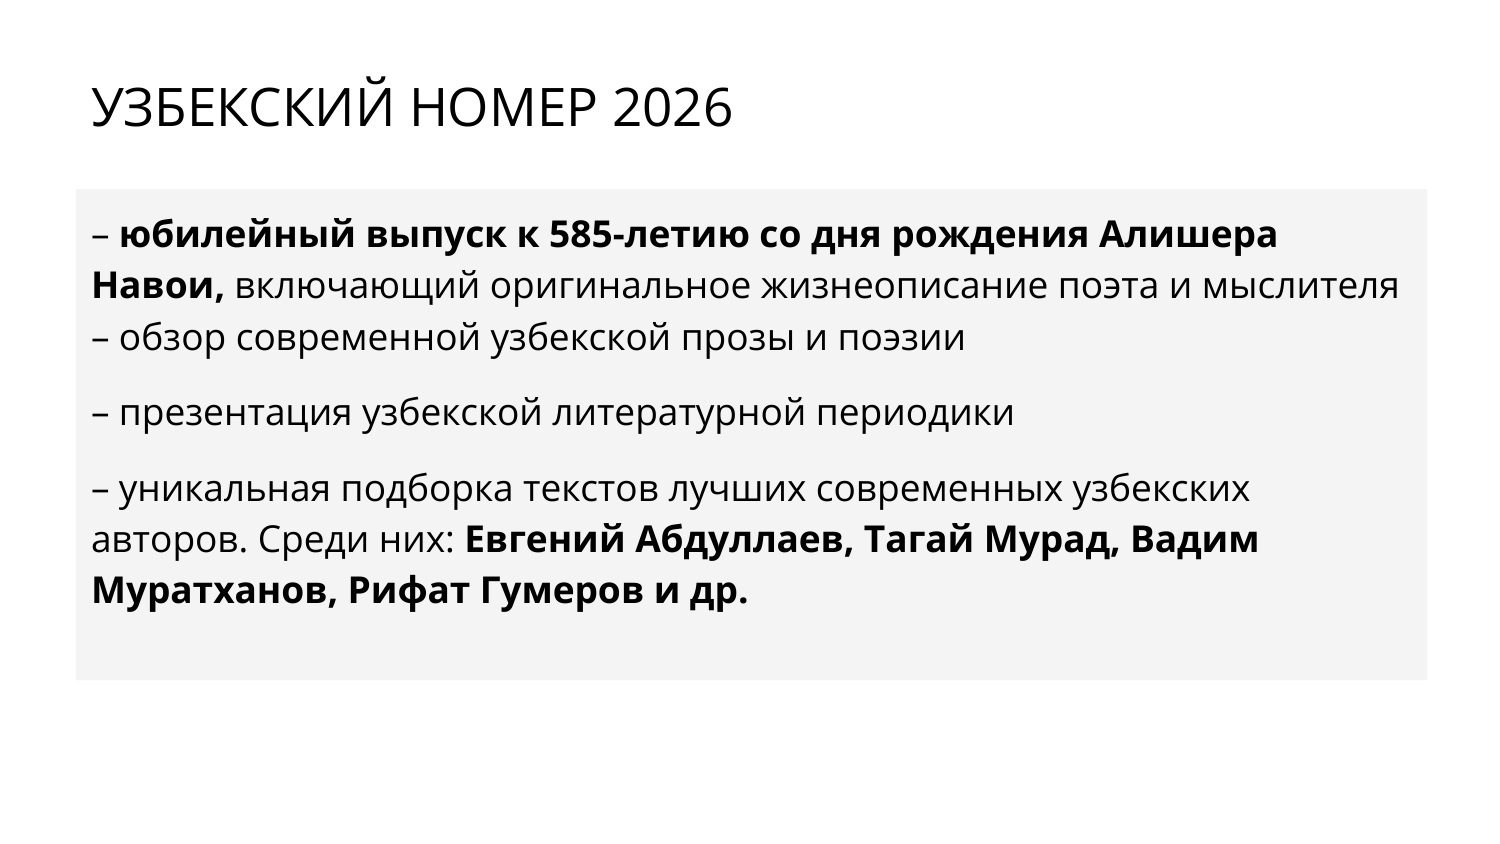

# УЗБЕКСКИЙ НОМЕР 2026
– юбилейный выпуск к 585-летию со дня рождения Алишера Навои, включающий оригинальное жизнеописание поэта и мыслителя
– обзор современной узбекской прозы и поэзии
– презентация узбекской литературной периодики
– уникальная подборка текстов лучших современных узбекских авторов. Среди них: Евгений Абдуллаев, Тагай Мурад, Вадим Муратханов, Рифат Гумеров и др.